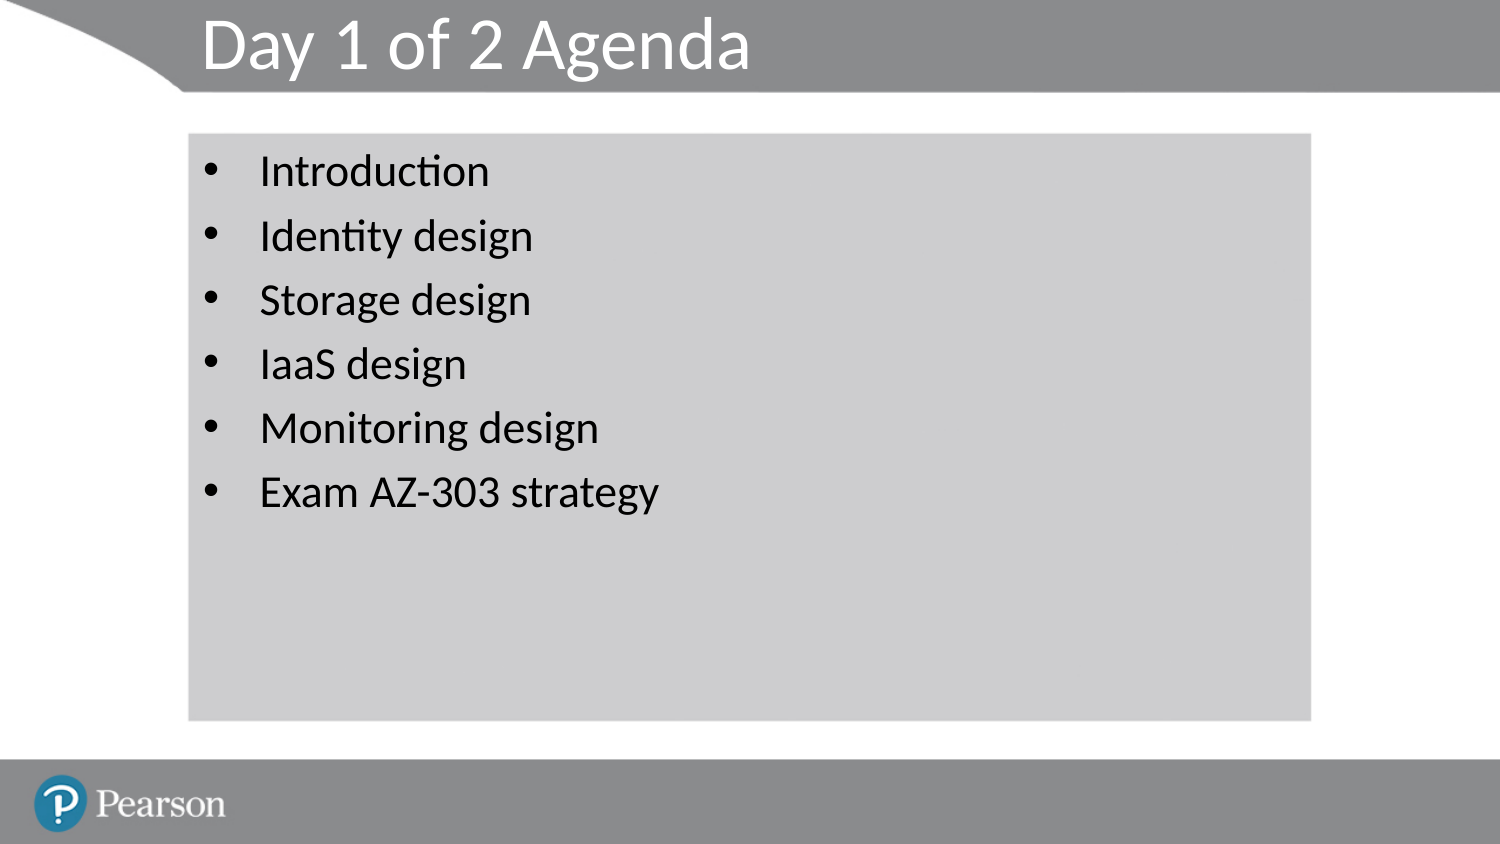

# Day 1 of 2 Agenda
Introduction
Identity design
Storage design
IaaS design
Monitoring design
Exam AZ-303 strategy